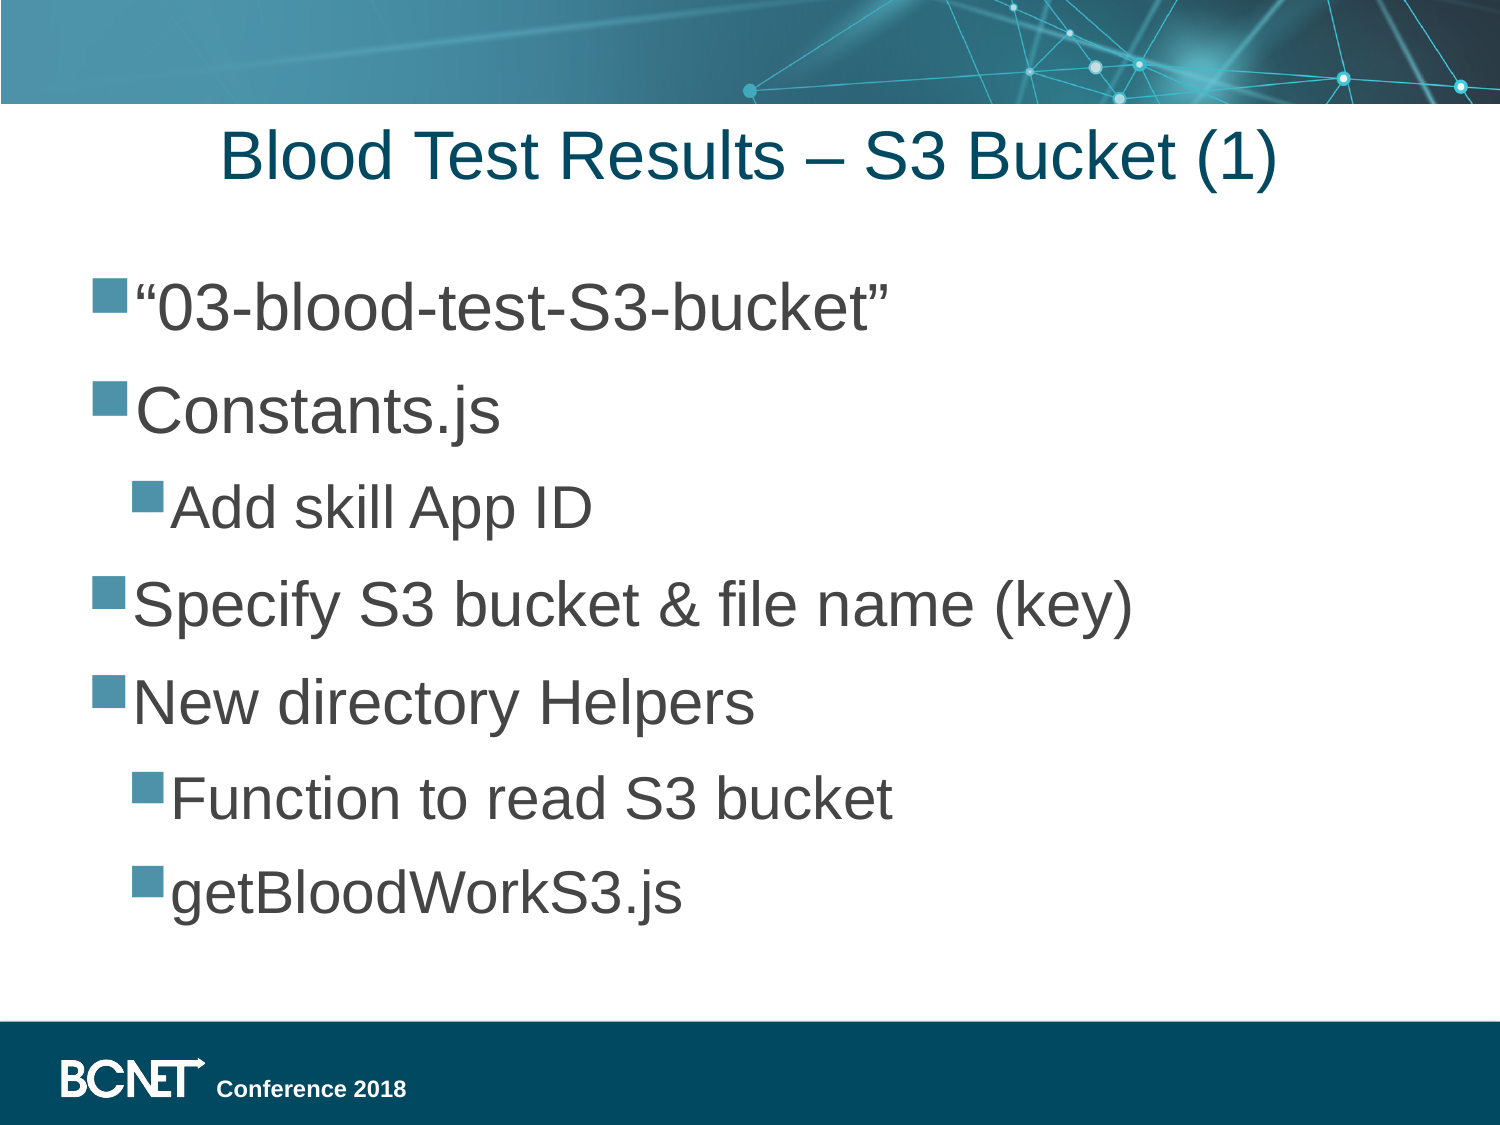

# Blood Test Results – S3 Bucket (1)
“03-blood-test-S3-bucket”
Constants.js
Add skill App ID
Specify S3 bucket & file name (key)
New directory Helpers
Function to read S3 bucket
getBloodWorkS3.js